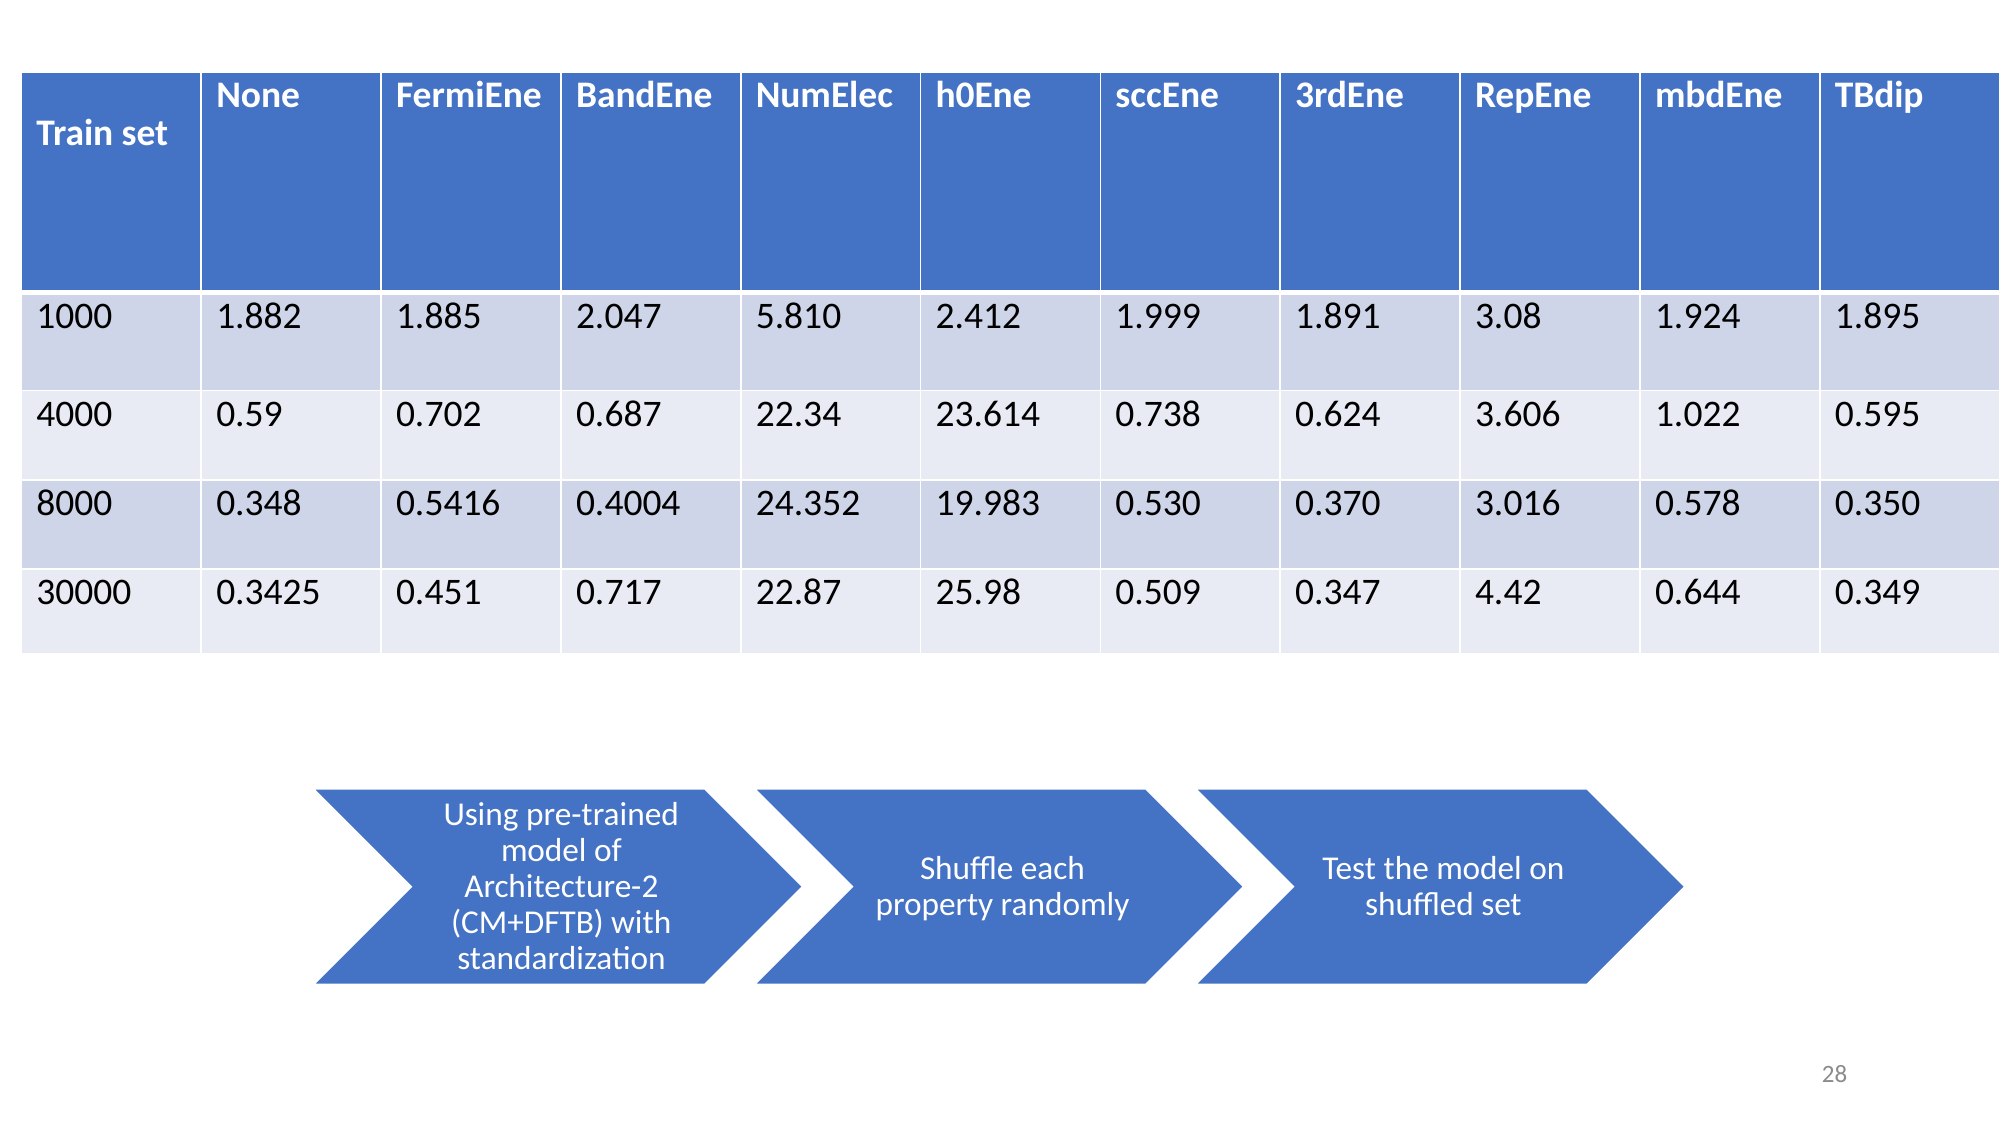

| Train set | None | FermiEne | BandEne | NumElec | h0Ene | sccEne | 3rdEne | RepEne | mbdEne | TBdip |
| --- | --- | --- | --- | --- | --- | --- | --- | --- | --- | --- |
| 1000 | 1.882 | 1.885 | 2.047 | 5.810 | 2.412 | 1.999 | 1.891 | 3.08 | 1.924 | 1.895 |
| 4000 | 0.59 | 0.702 | 0.687 | 22.34 | 23.614 | 0.738 | 0.624 | 3.606 | 1.022 | 0.595 |
| 8000 | 0.348 | 0.5416 | 0.4004 | 24.352 | 19.983 | 0.530 | 0.370 | 3.016 | 0.578 | 0.350 |
| 30000 | 0.3425 | 0.451 | 0.717 | 22.87 | 25.98 | 0.509 | 0.347 | 4.42 | 0.644 | 0.349 |
Using pre-trained model of Architecture-2 (CM+DFTB) with standardization
Shuffle each property randomly
Test the model on shuffled set
28